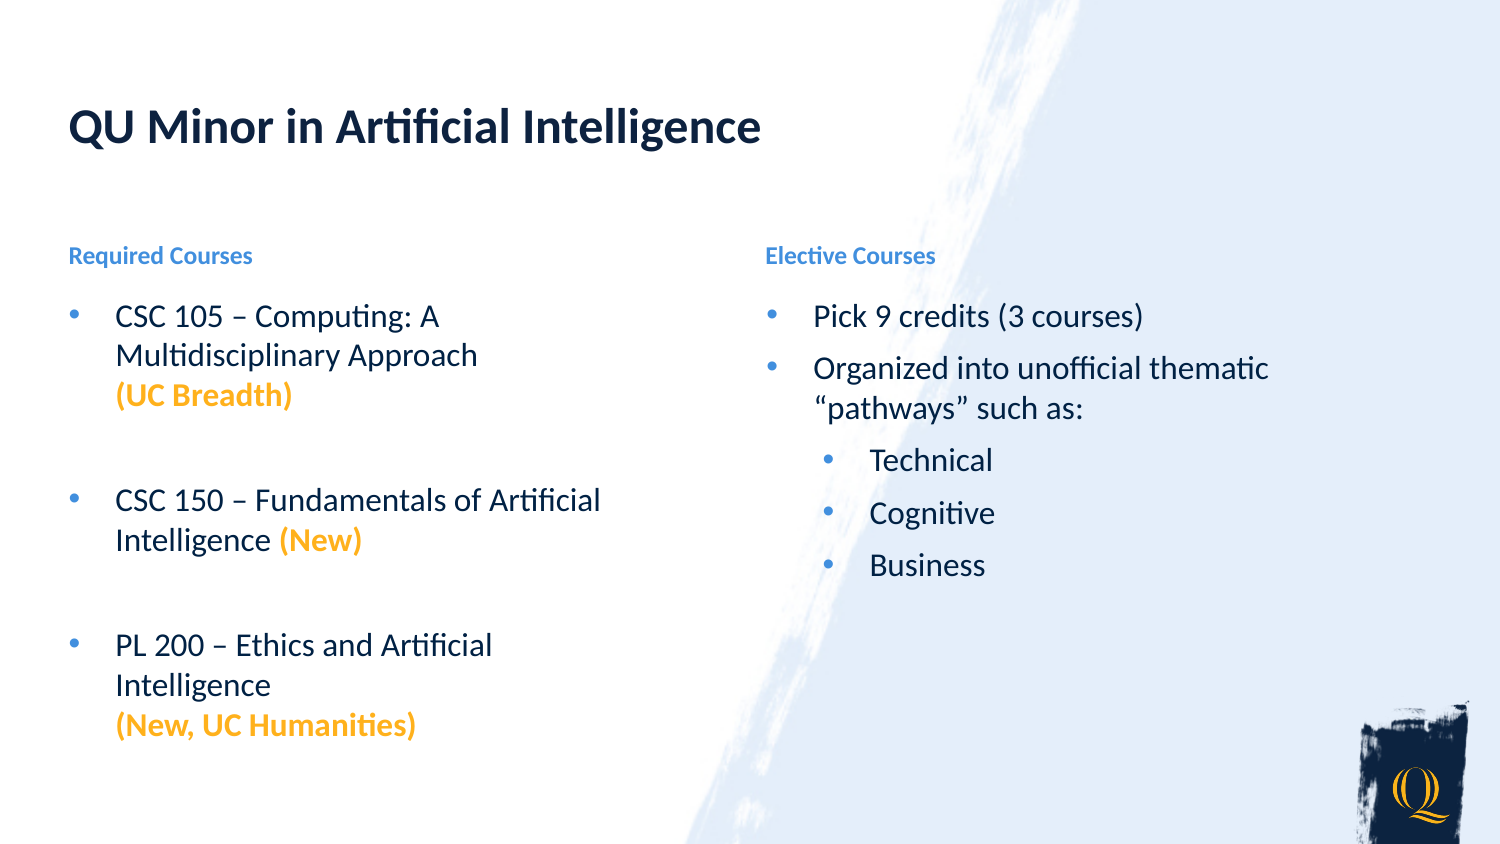

# QU Minor in Artificial Intelligence
Required Courses
Elective Courses
CSC 105 – Computing: A Multidisciplinary Approach
(UC Breadth)

CSC 150 – Fundamentals of Artificial Intelligence (New)

PL 200 – Ethics and Artificial Intelligence
(New, UC Humanities)
Pick 9 credits (3 courses)
Organized into unofficial thematic “pathways” such as:
Technical
Cognitive
Business